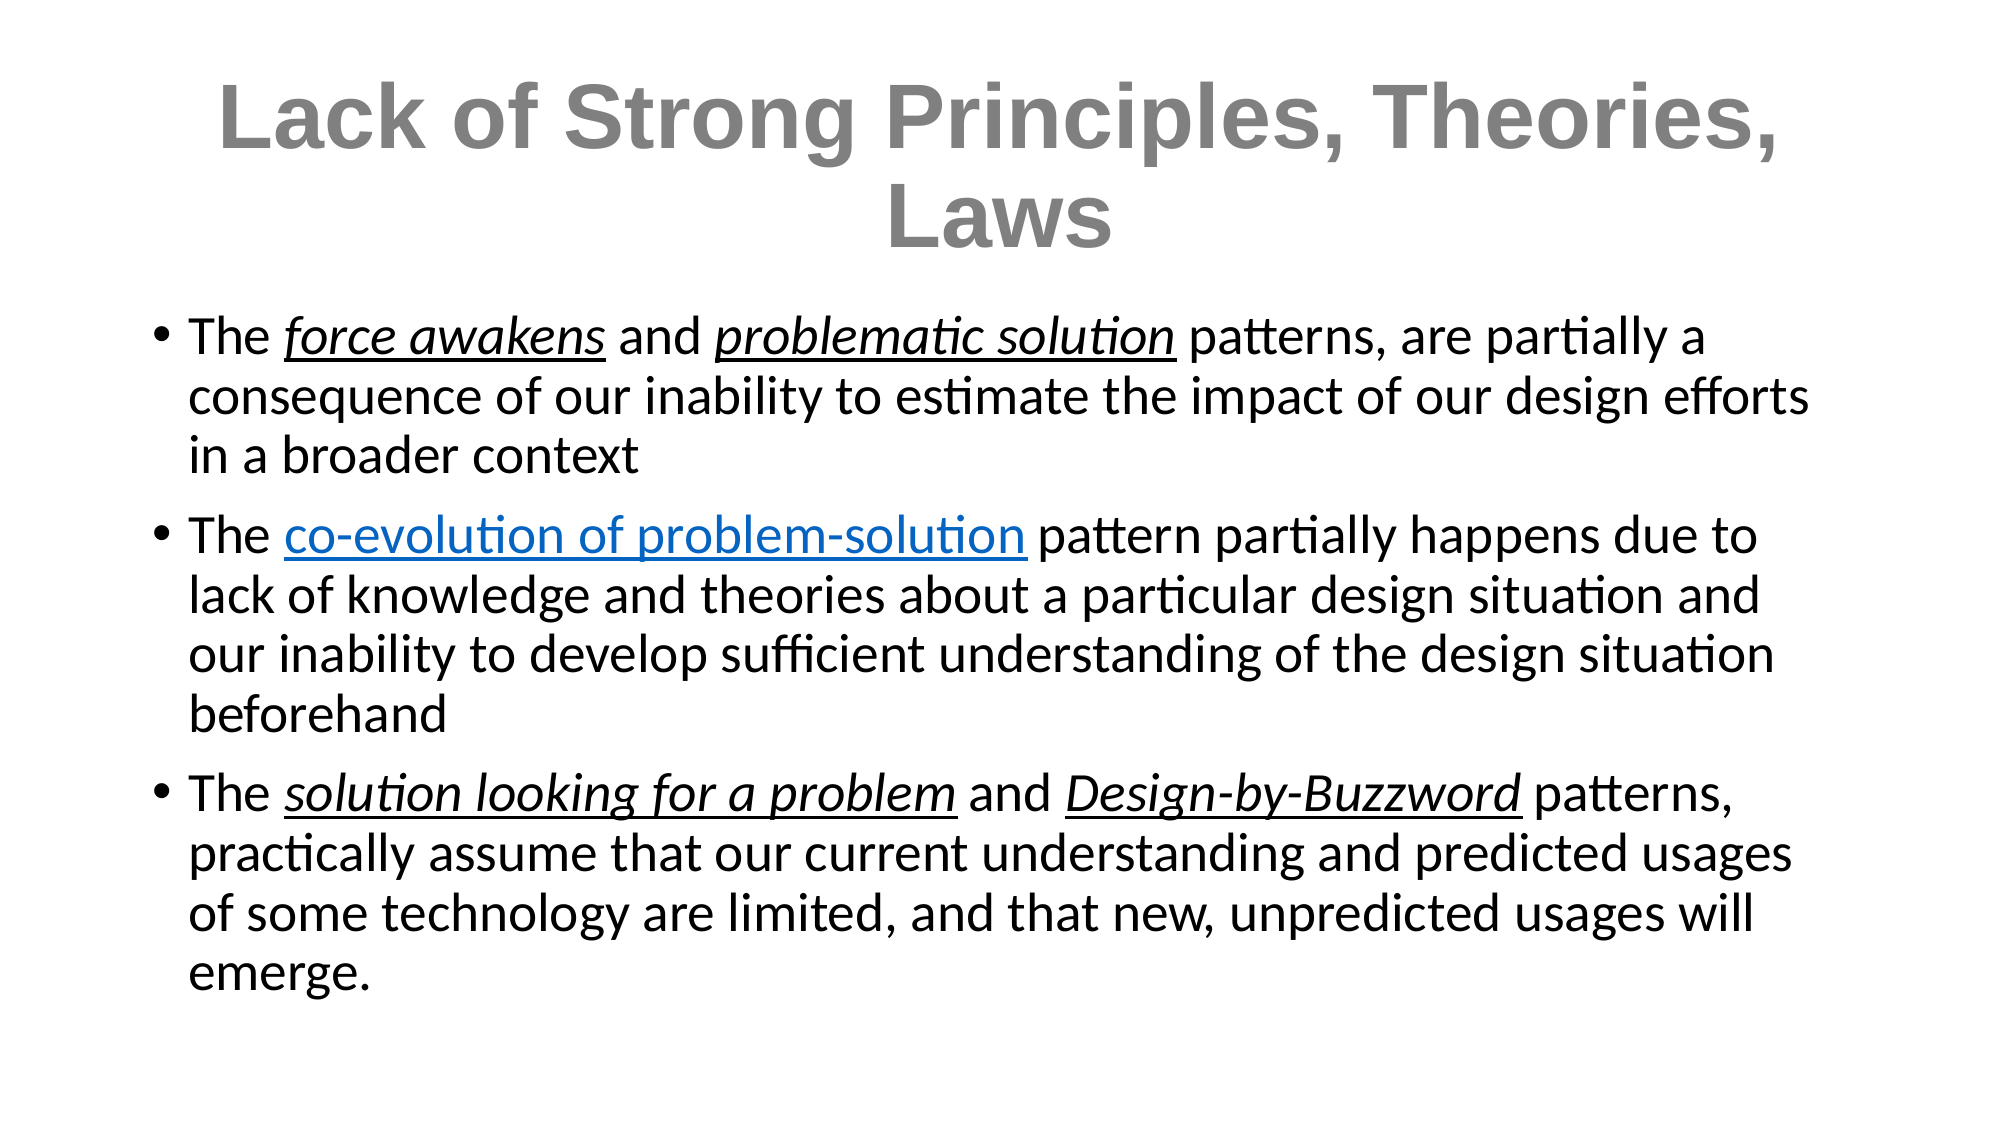

# Lack of Strong Principles, Theories, Laws
The force awakens and problematic solution patterns, are partially a consequence of our inability to estimate the impact of our design efforts in a broader context
The co-evolution of problem-solution pattern partially happens due to lack of knowledge and theories about a particular design situation and our inability to develop sufficient understanding of the design situation beforehand
The solution looking for a problem and Design-by-Buzzword patterns, practically assume that our current understanding and predicted usages of some technology are limited, and that new, unpredicted usages will emerge.